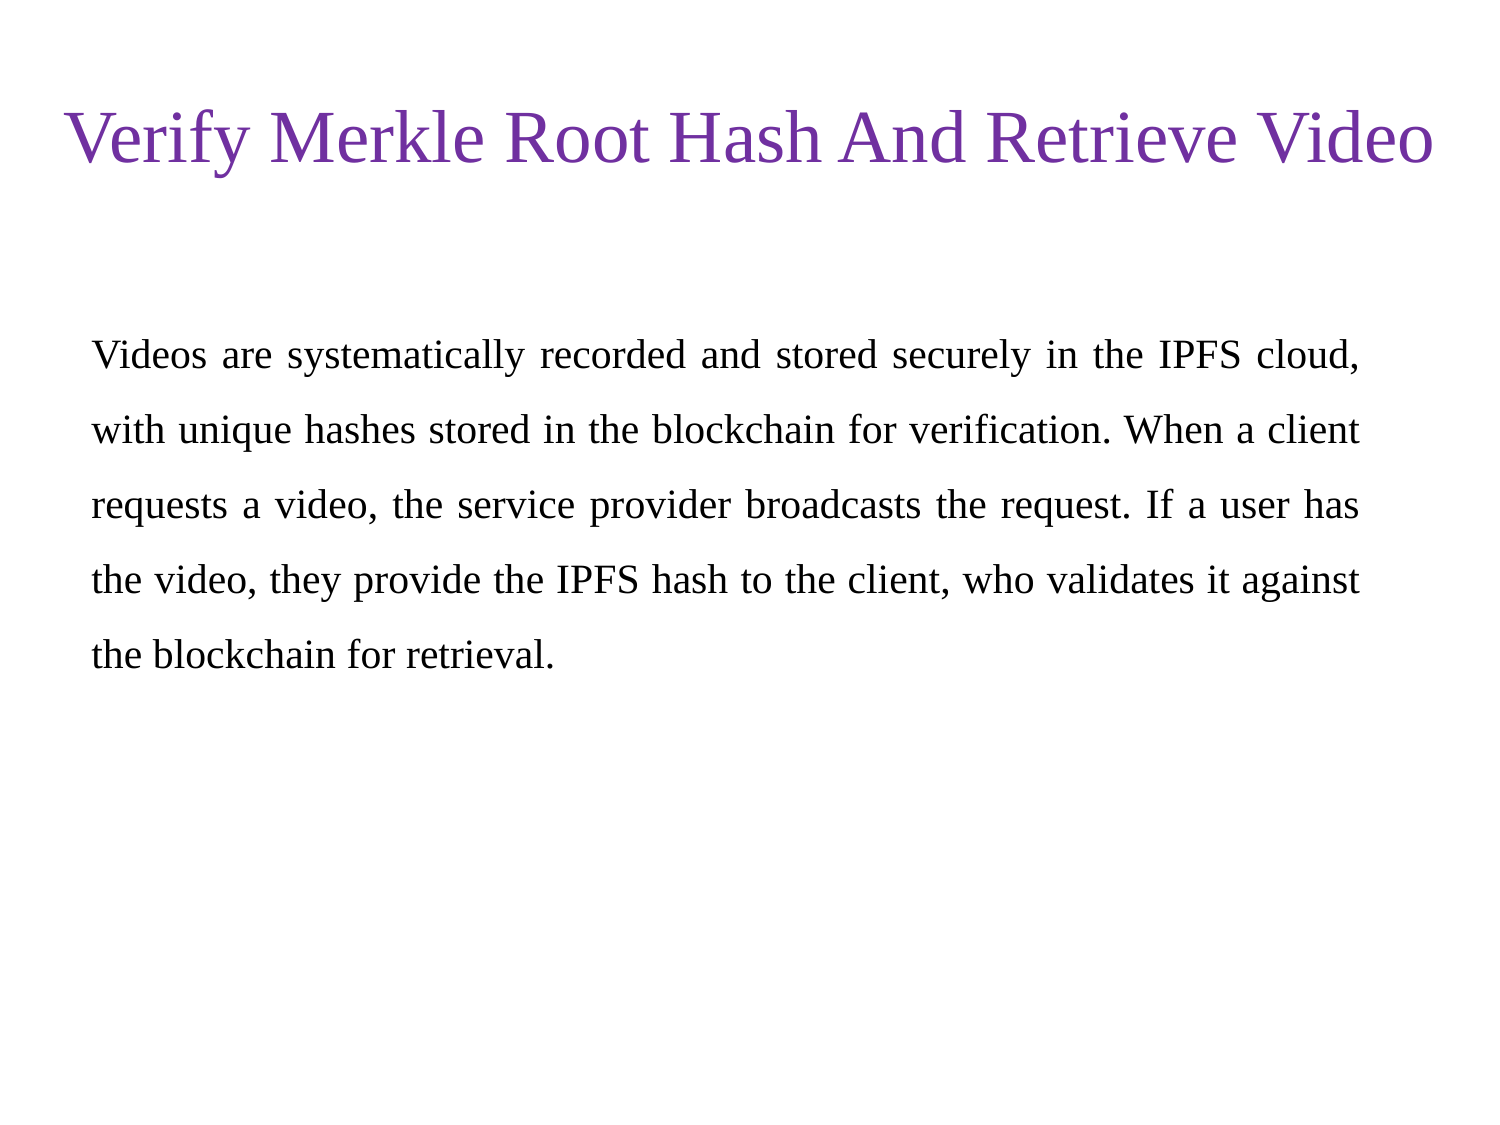

# Verify Merkle Root Hash And Retrieve Video
Videos are systematically recorded and stored securely in the IPFS cloud, with unique hashes stored in the blockchain for verification. When a client requests a video, the service provider broadcasts the request. If a user has the video, they provide the IPFS hash to the client, who validates it against the blockchain for retrieval.